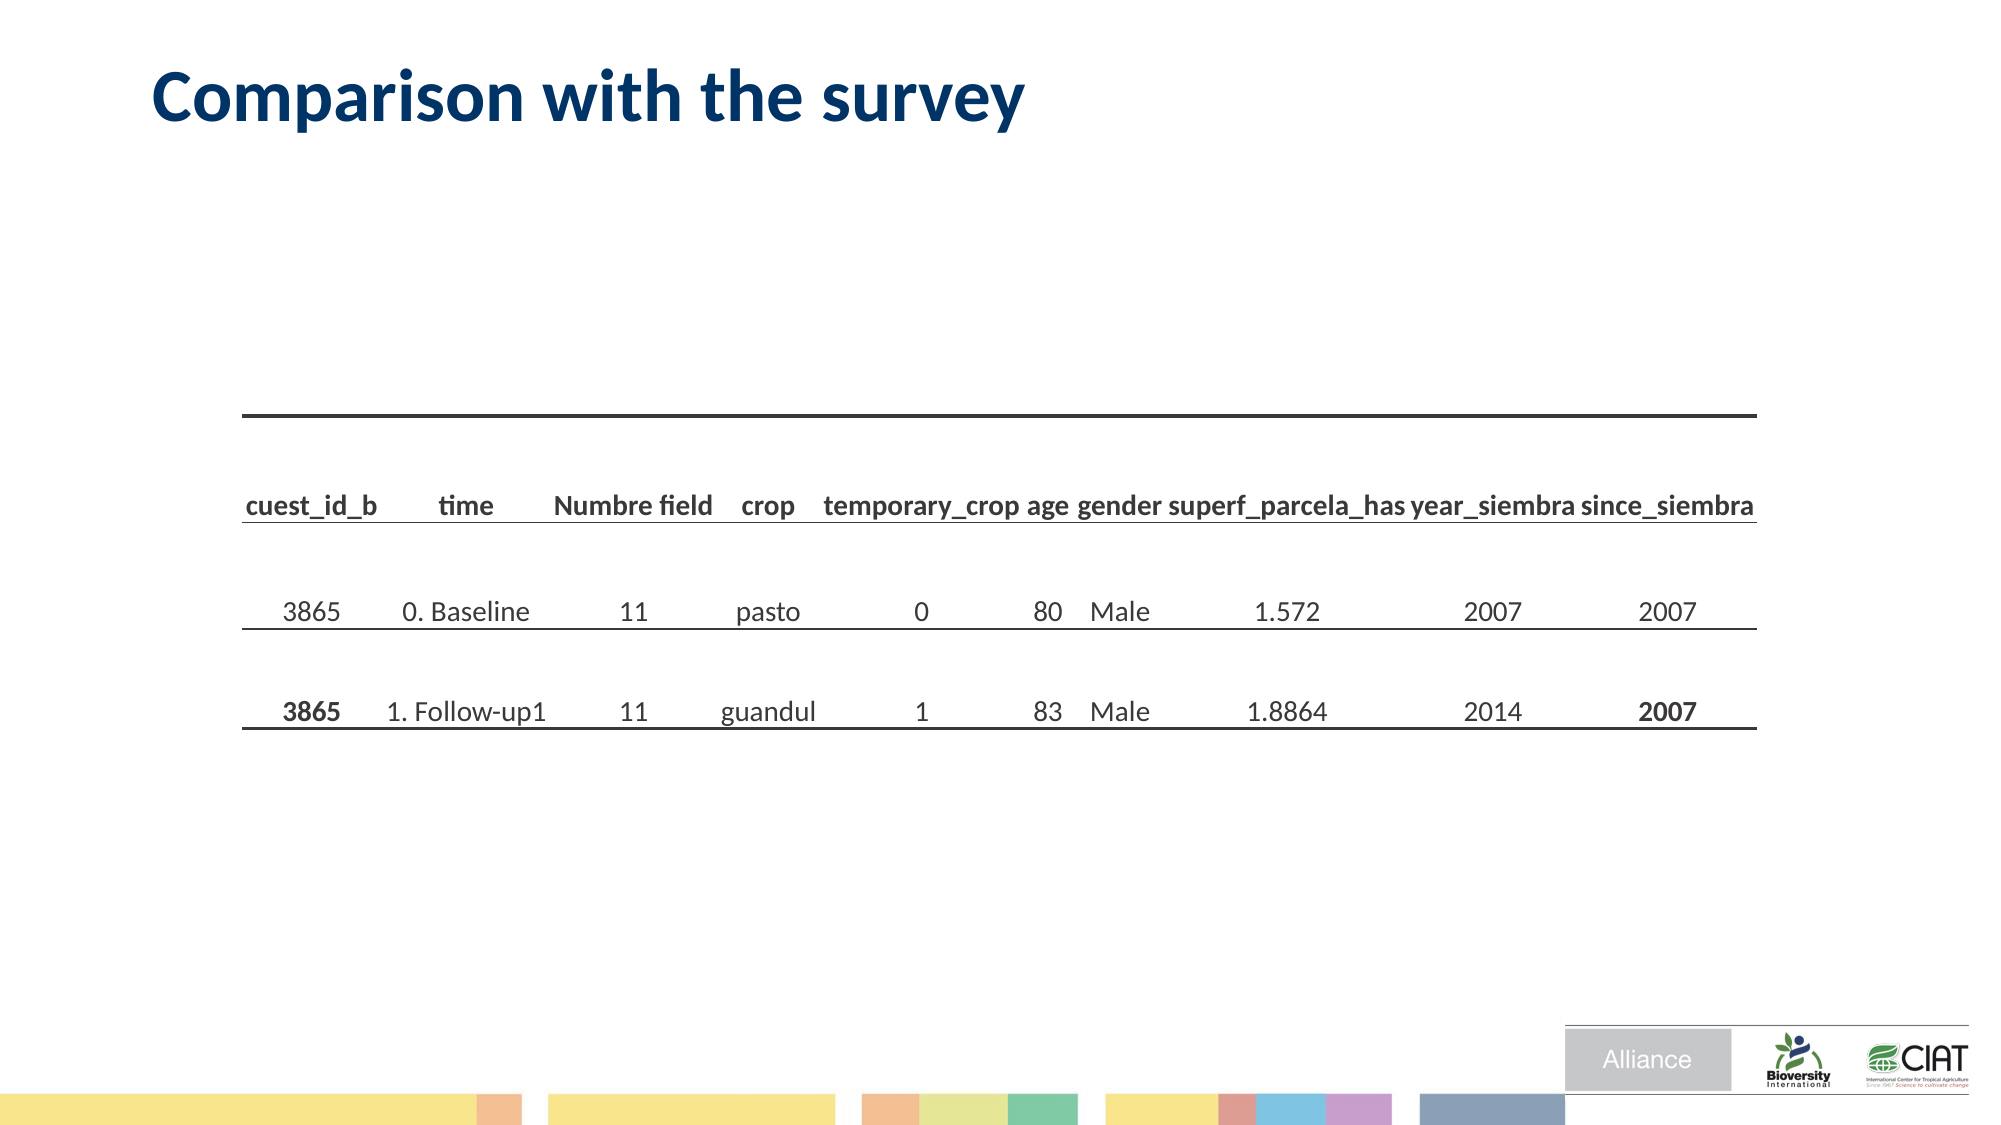

# Comparison with the survey
| cuest\_id\_b | time | Numbre field | crop | temporary\_crop | age | gender | superf\_parcela\_has | year\_siembra | since\_siembra |
| --- | --- | --- | --- | --- | --- | --- | --- | --- | --- |
| 3865 | 0. Baseline | 11 | pasto | 0 | 80 | Male | 1.572 | 2007 | 2007 |
| 3865 | 1. Follow-up1 | 11 | guandul | 1 | 83 | Male | 1.8864 | 2014 | 2007 |